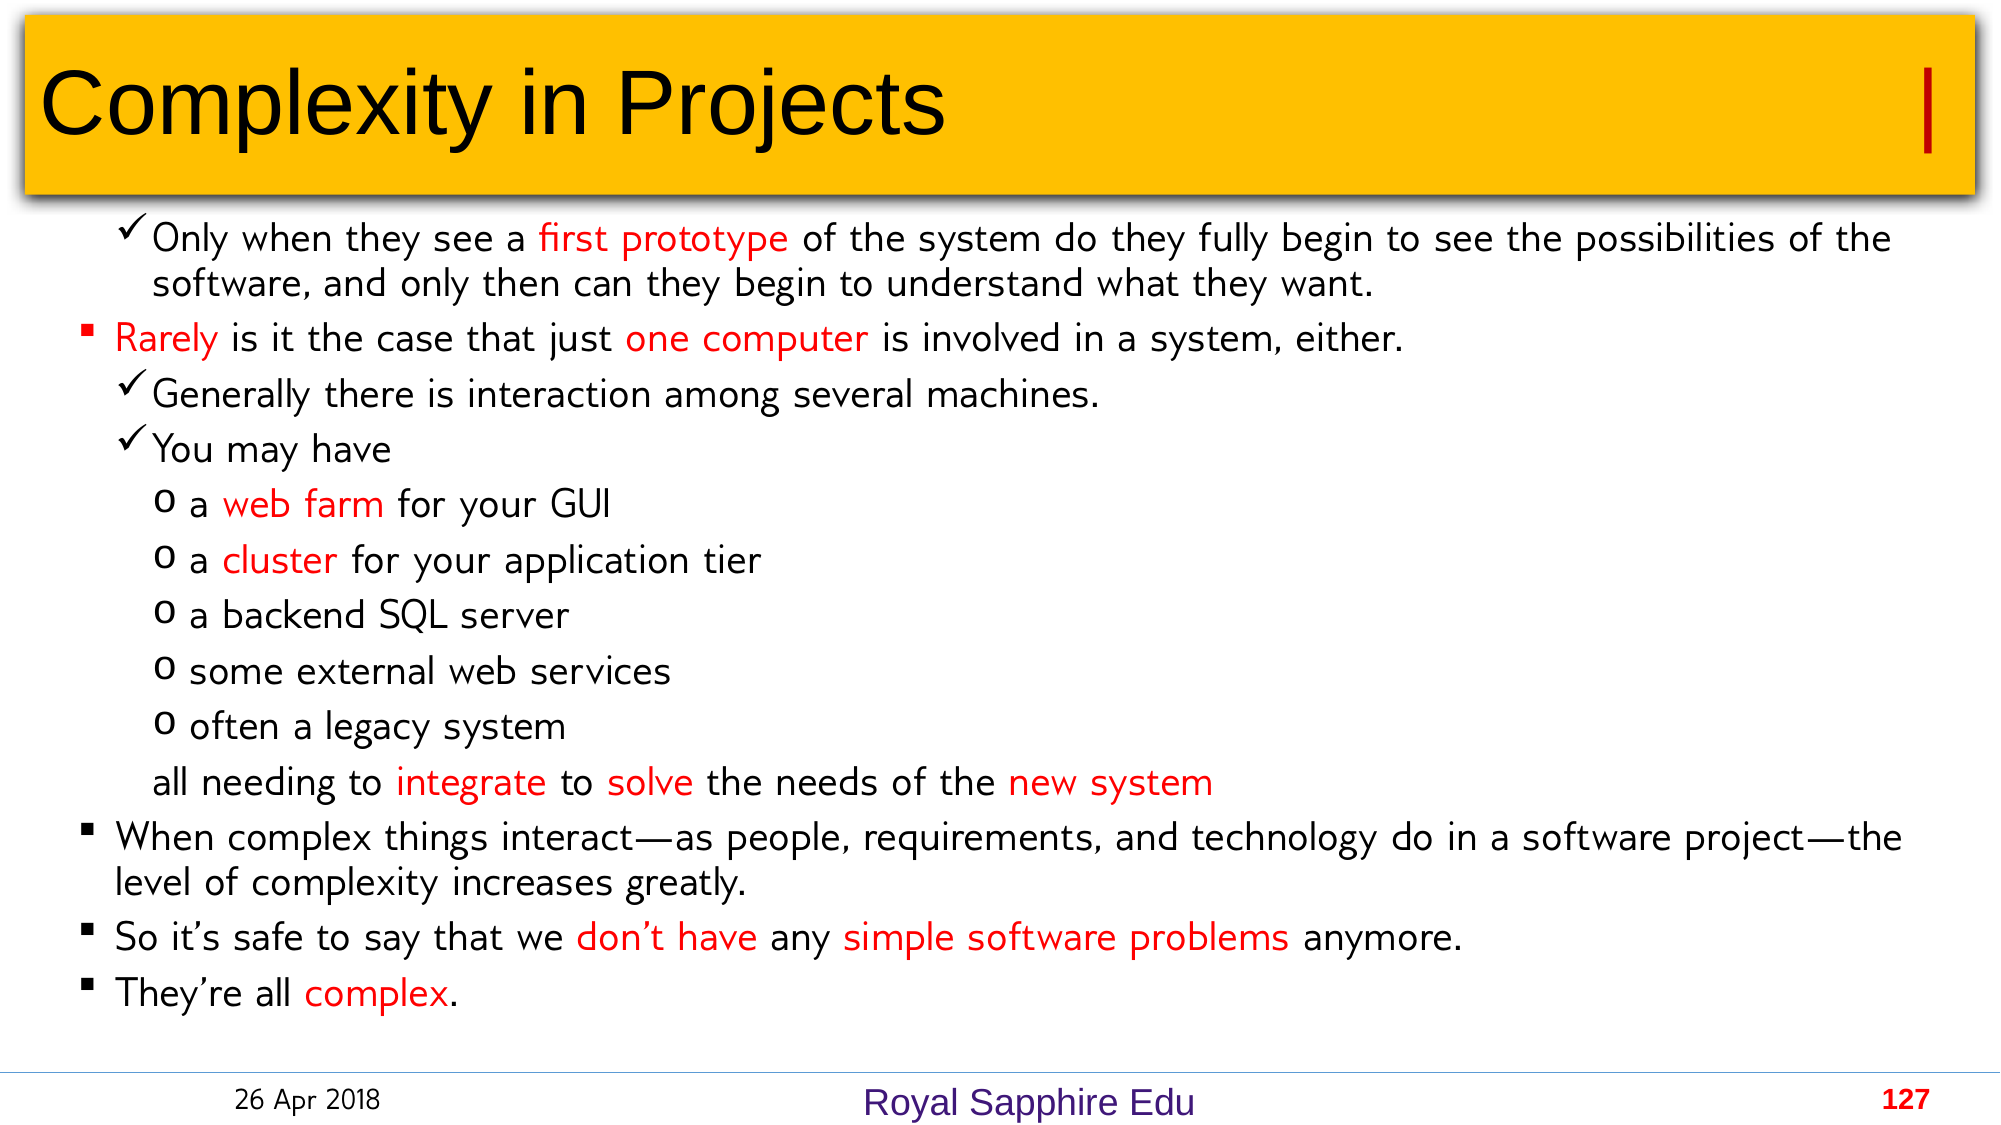

# Complexity in Projects						   |
Only when they see a first prototype of the system do they fully begin to see the possibilities of the software, and only then can they begin to understand what they want.
Rarely is it the case that just one computer is involved in a system, either.
Generally there is interaction among several machines.
You may have
a web farm for your GUI
a cluster for your application tier
a backend SQL server
some external web services
often a legacy system
all needing to integrate to solve the needs of the new system
When complex things interact—as people, requirements, and technology do in a software project—the level of complexity increases greatly.
So it’s safe to say that we don’t have any simple software problems anymore.
They’re all complex.
26 Apr 2018
127